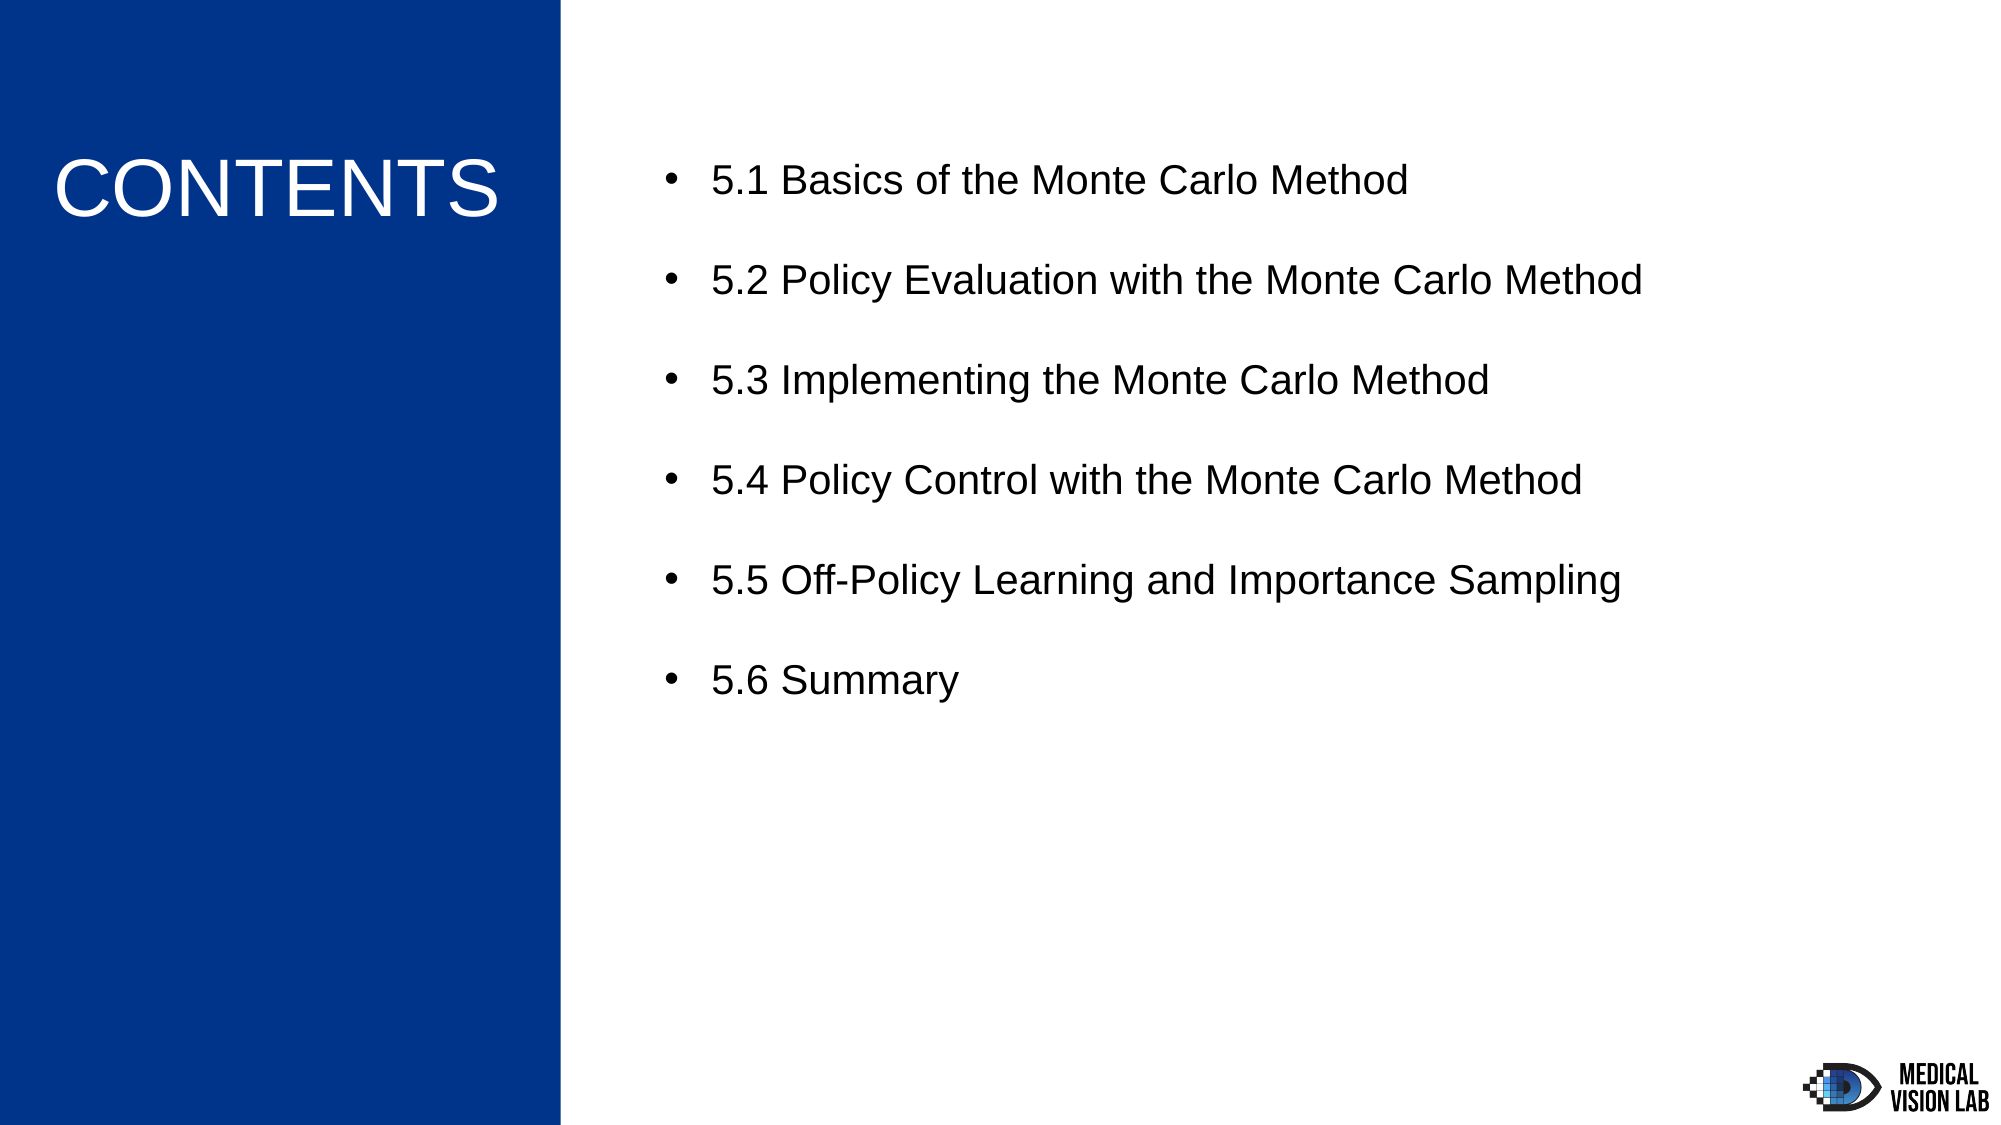

5.1 Basics of the Monte Carlo Method

5.2 Policy Evaluation with the Monte Carlo Method

5.3 Implementing the Monte Carlo Method

5.4 Policy Control with the Monte Carlo Method

5.5 Off-Policy Learning and Importance Sampling

5.6 Summary